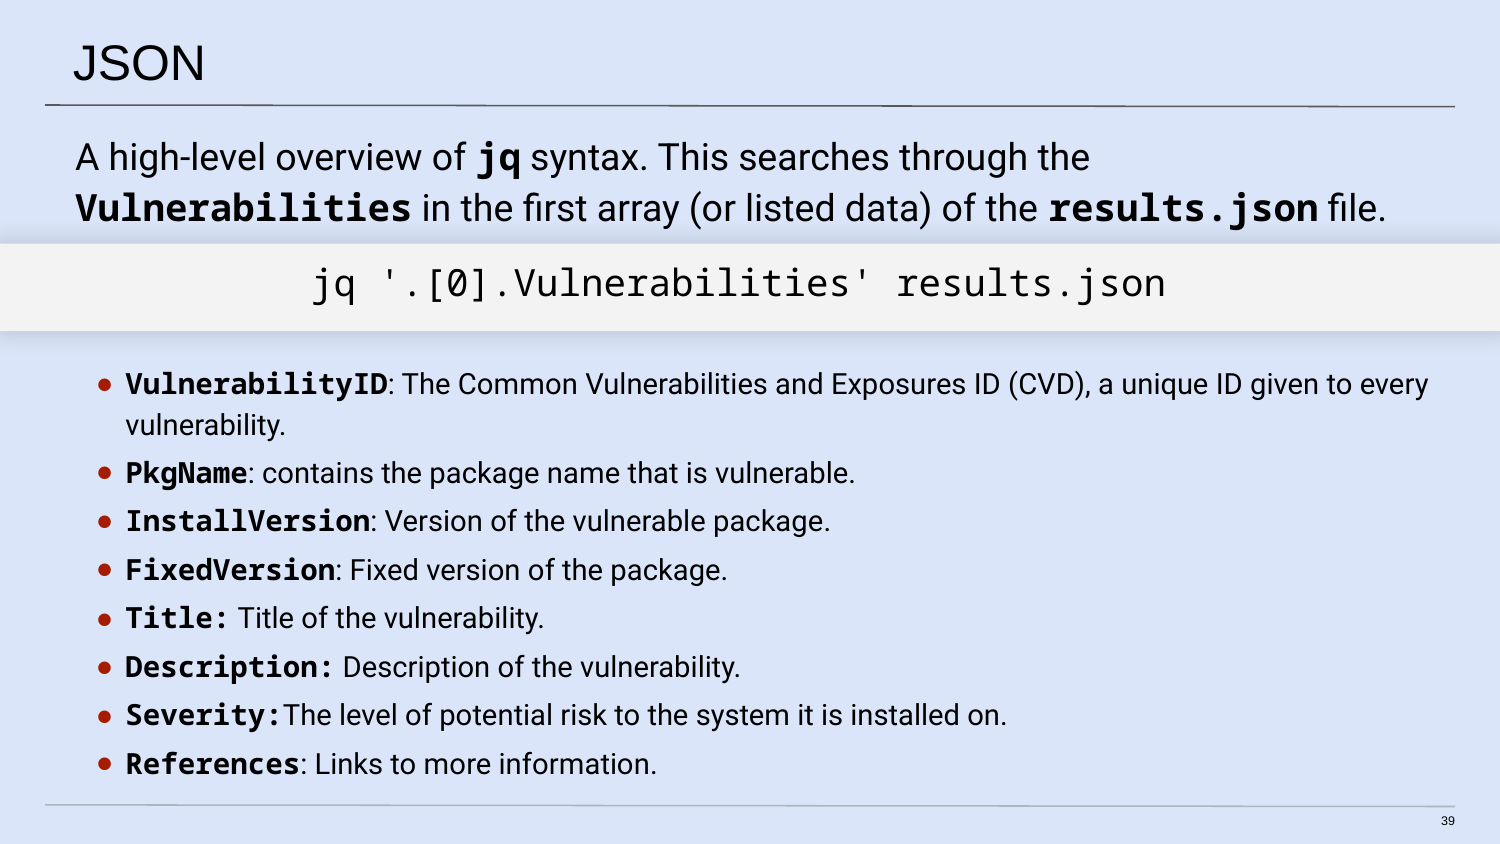

# JSON
A high-level overview of jq syntax. This searches through the Vulnerabilities in the first array (or listed data) of the results.json file.
jq '.[0].Vulnerabilities' results.json

VulnerabilityID: The Common Vulnerabilities and Exposures ID (CVD), a unique ID given to every vulnerability.
PkgName: contains the package name that is vulnerable.
InstallVersion: Version of the vulnerable package.
FixedVersion: Fixed version of the package.
Title: Title of the vulnerability.
Description: Description of the vulnerability.
Severity:The level of potential risk to the system it is installed on.
References: Links to more information.
39